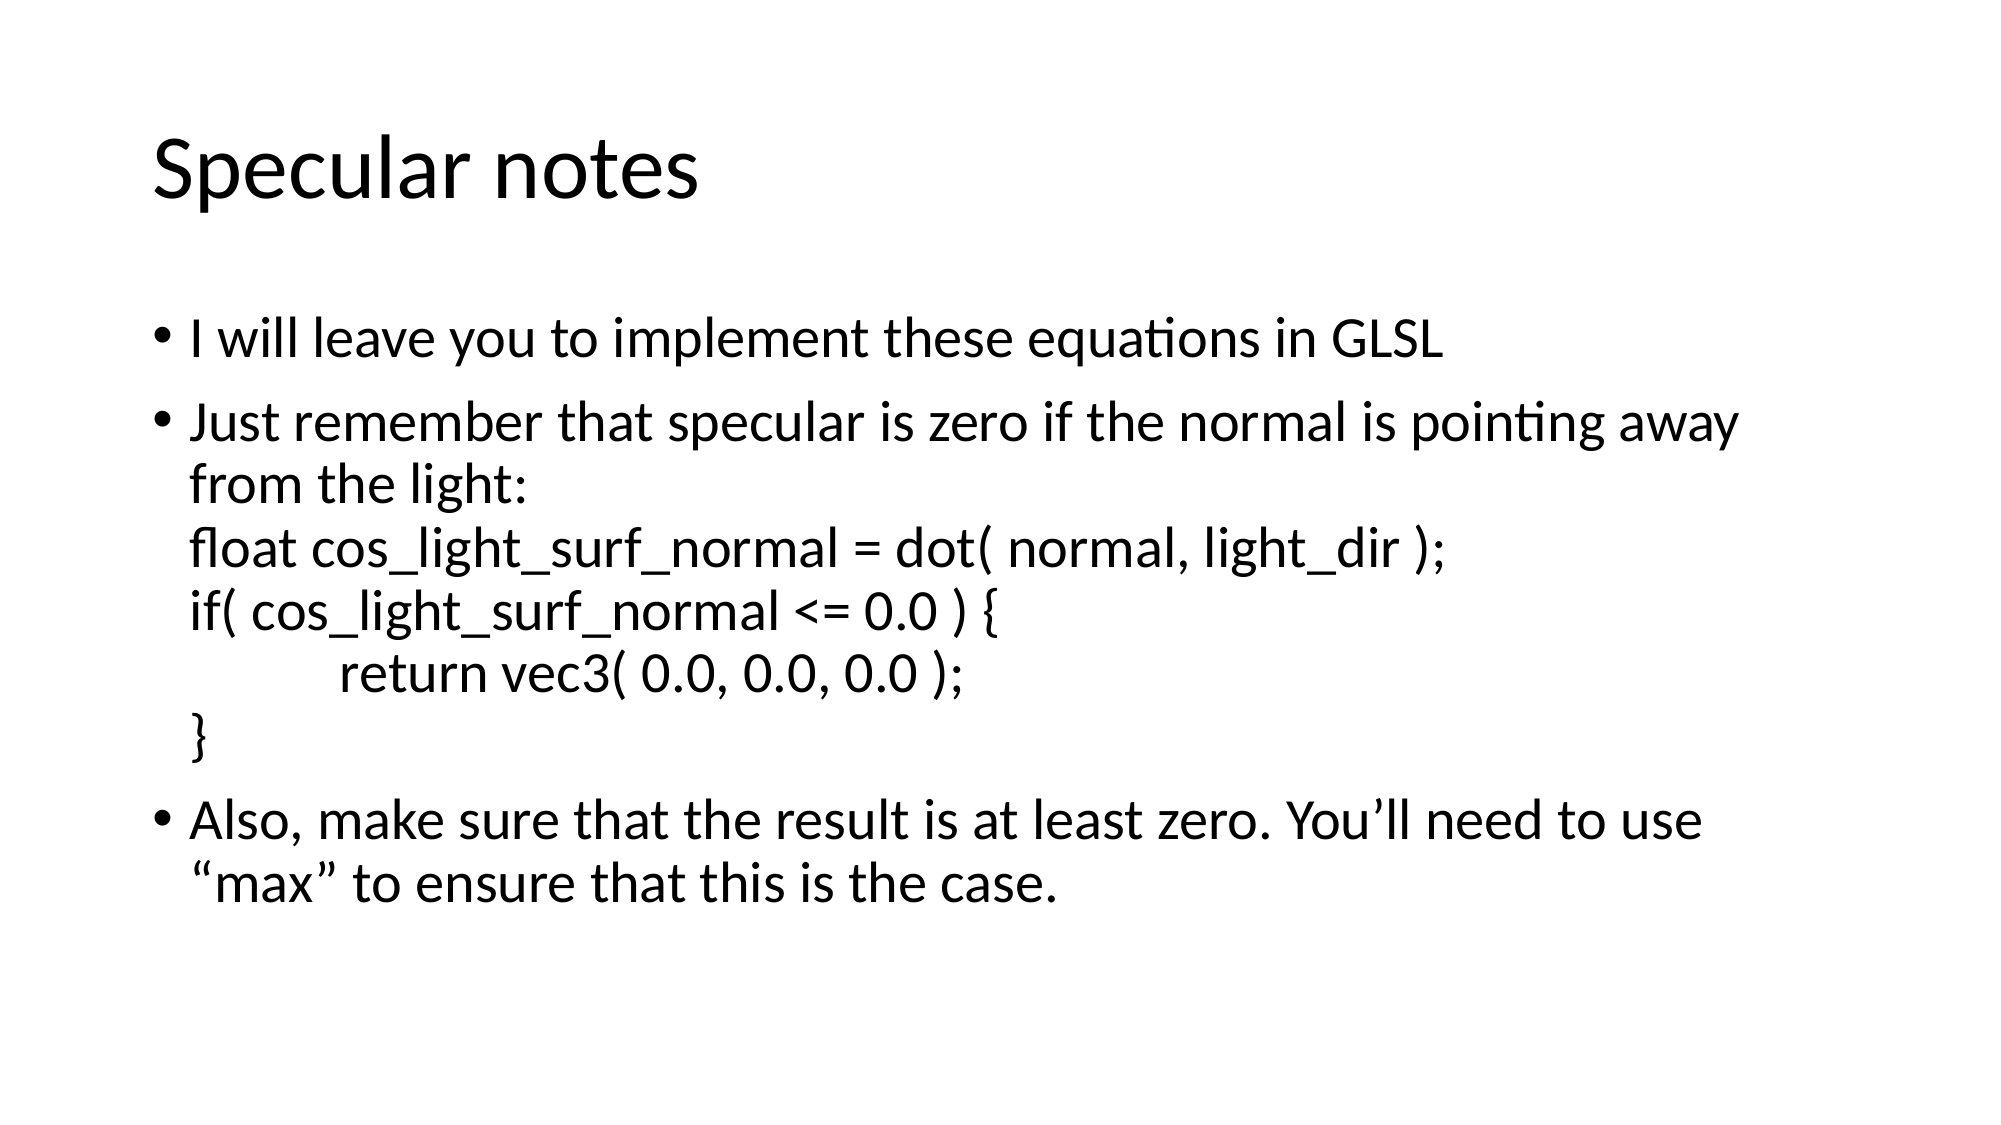

# Specular notes
I will leave you to implement these equations in GLSL
Just remember that specular is zero if the normal is pointing away from the light:
float cos_light_surf_normal = dot( normal, light_dir );
if( cos_light_surf_normal <= 0.0 ) {
	return vec3( 0.0, 0.0, 0.0 );
}
Also, make sure that the result is at least zero. You’ll need to use “max” to ensure that this is the case.